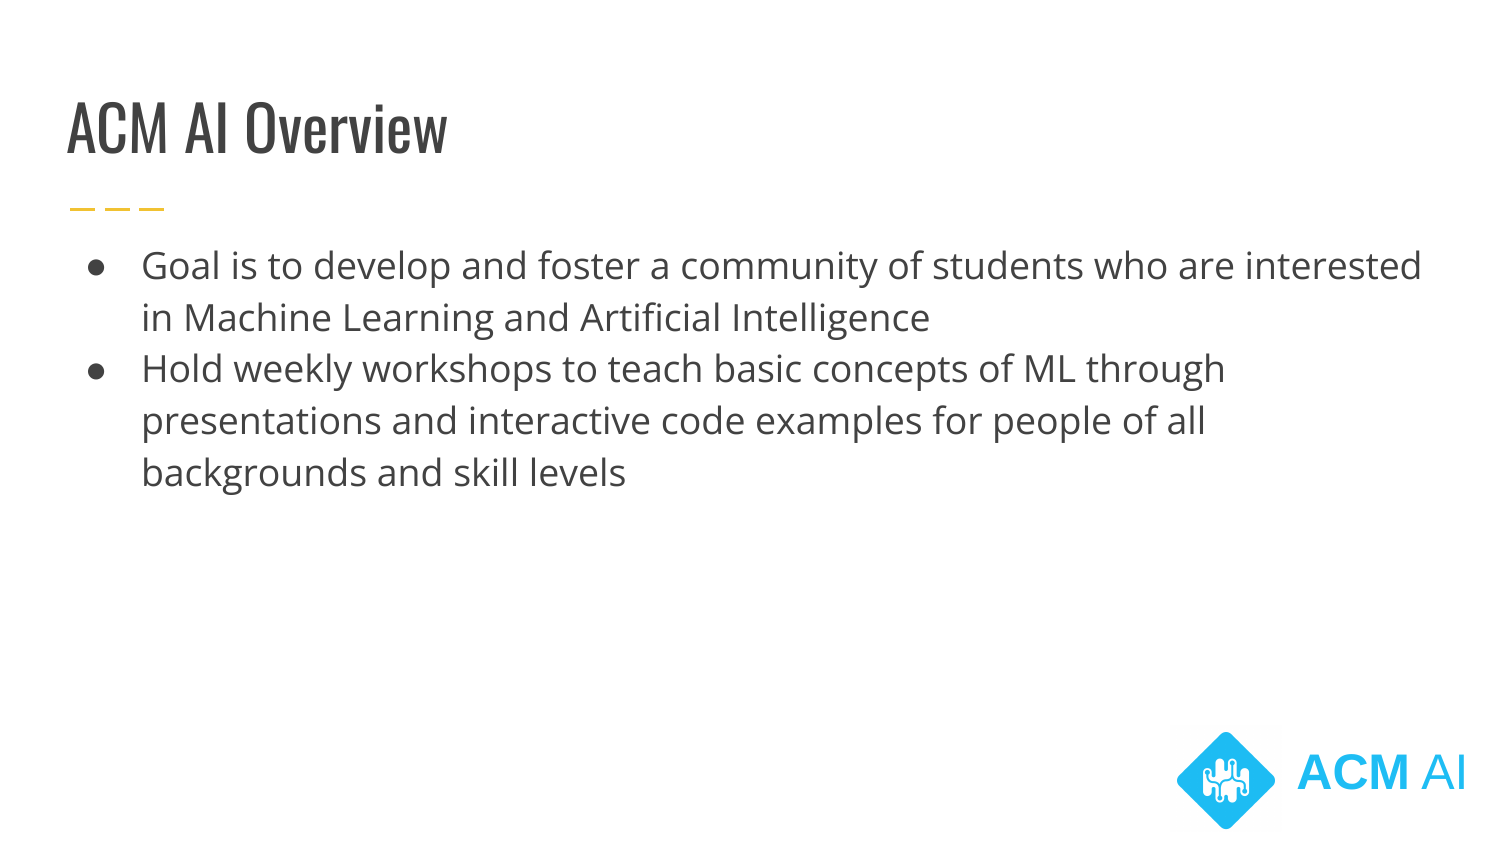

# ACM AI Overview
Goal is to develop and foster a community of students who are interested in Machine Learning and Artificial Intelligence
Hold weekly workshops to teach basic concepts of ML through presentations and interactive code examples for people of all backgrounds and skill levels